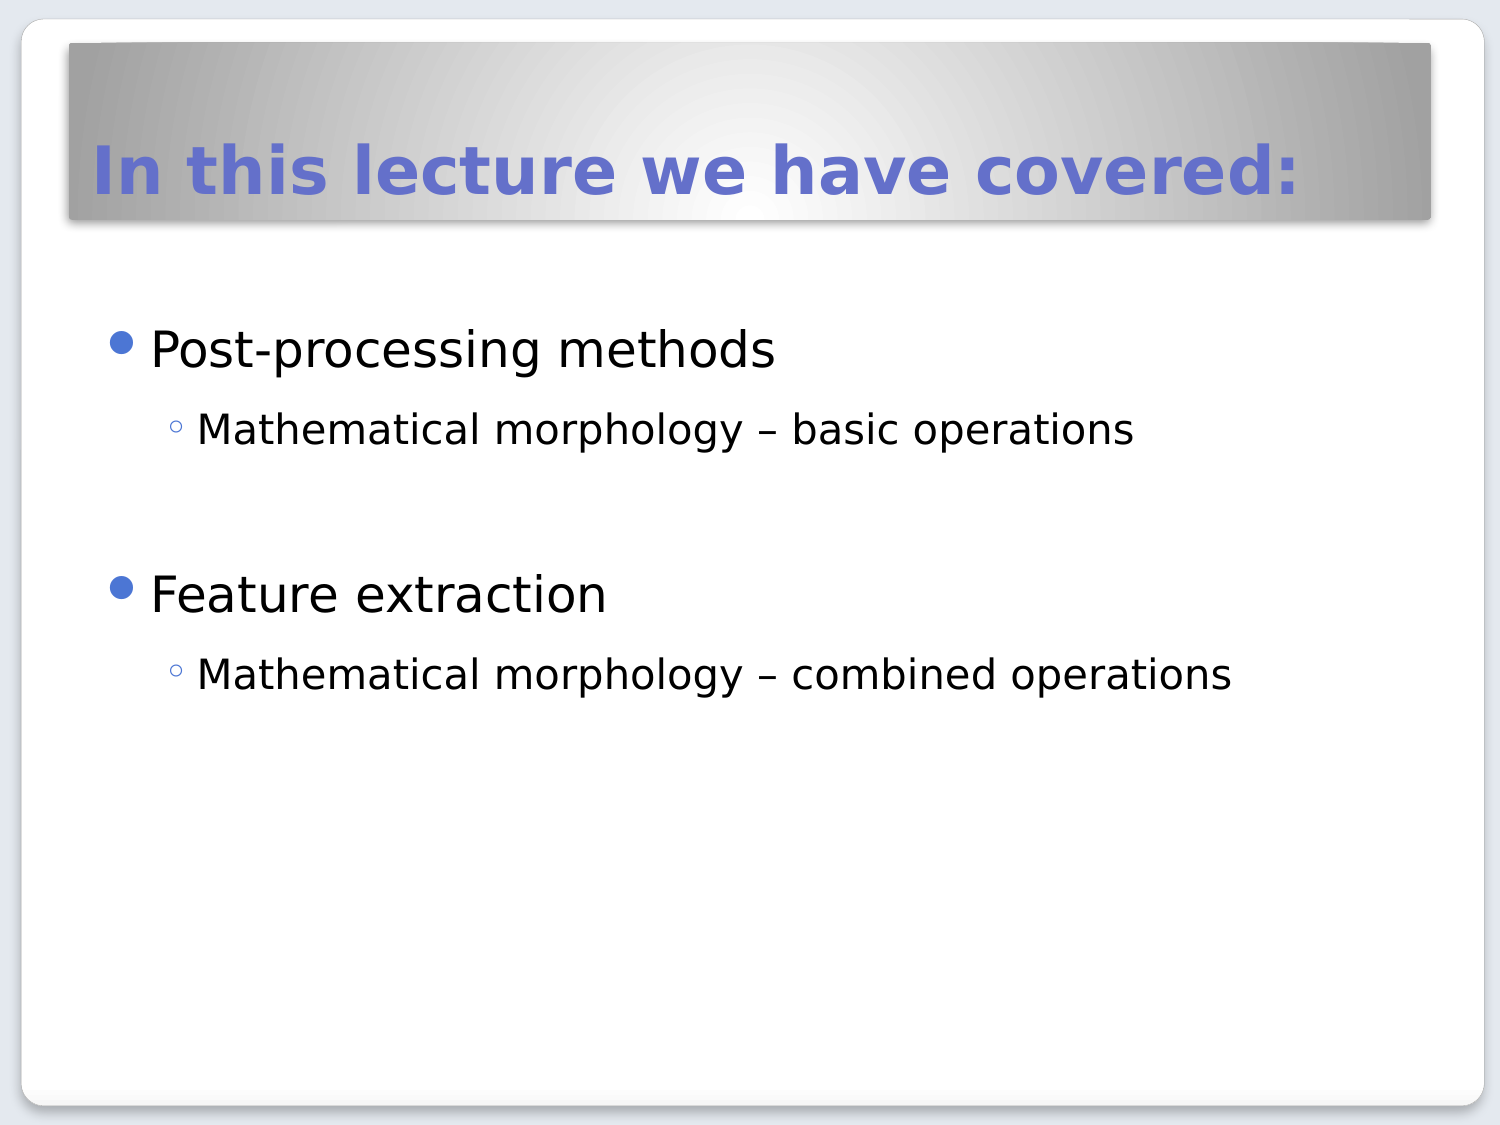

# In this lecture we have covered:
Post-processing methods
Mathematical morphology – basic operations

Feature extraction
Mathematical morphology – combined operations